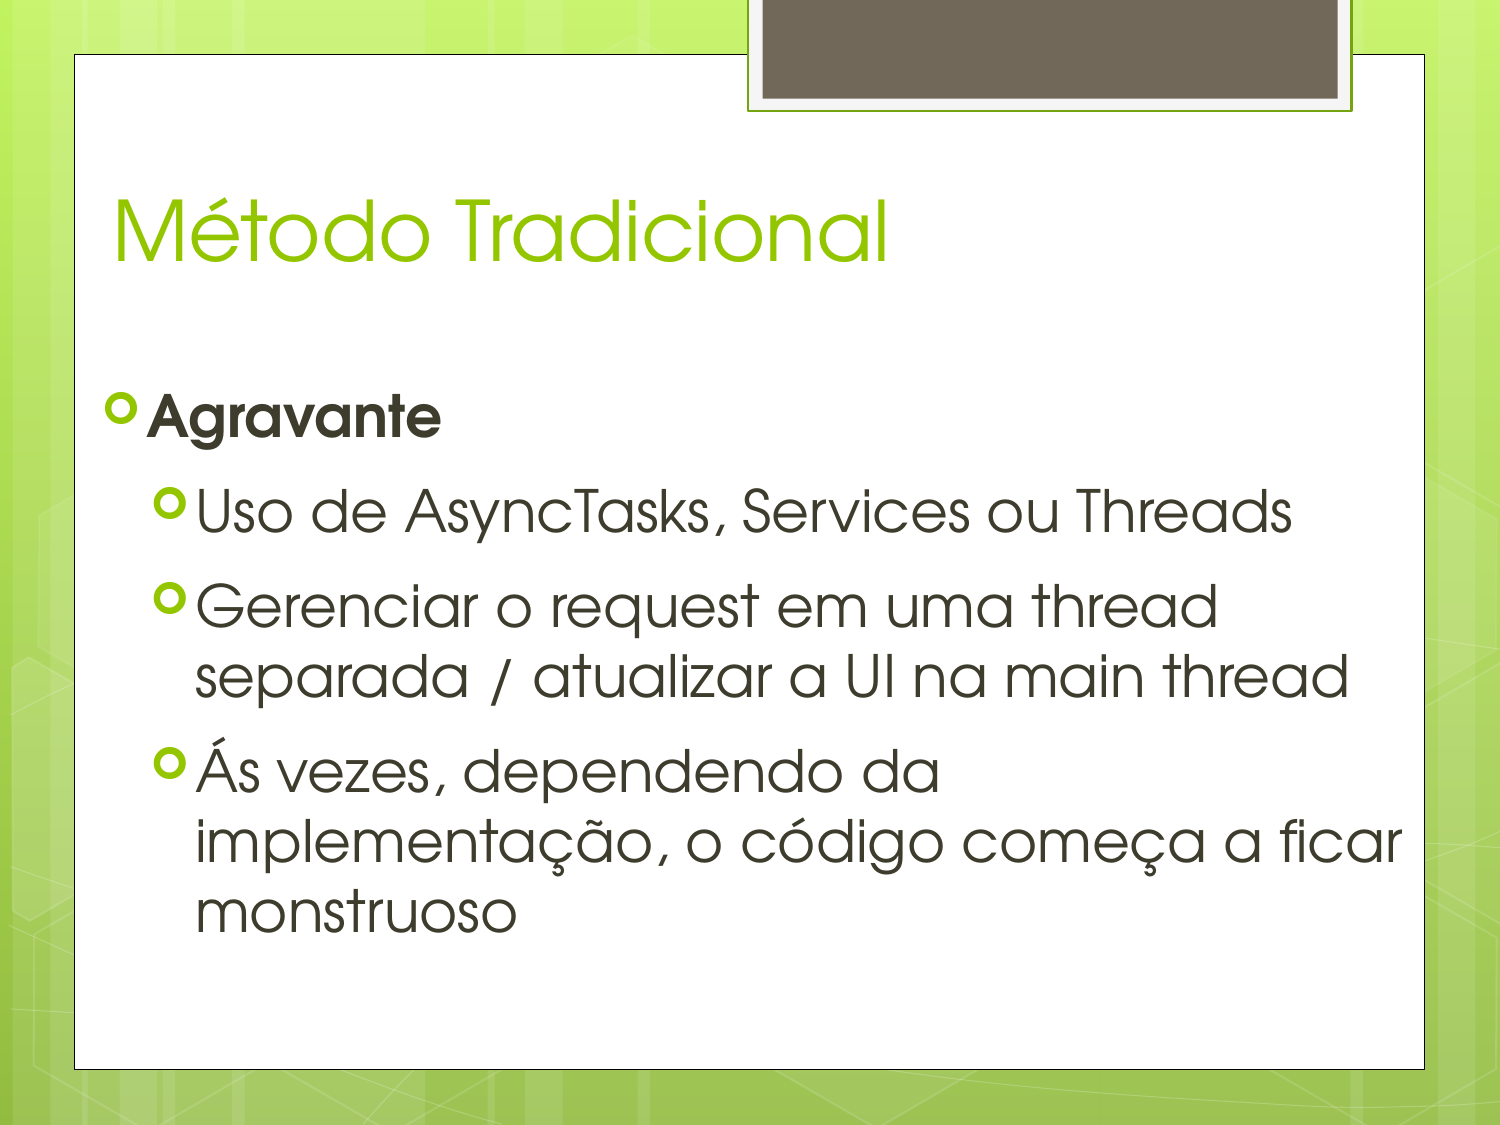

33
# Método Tradicional
Agravante
Uso de AsyncTasks, Services ou Threads
Gerenciar o request em uma thread separada / atualizar a UI na main thread
Ás vezes, dependendo da implementação, o código começa a ficar monstruoso